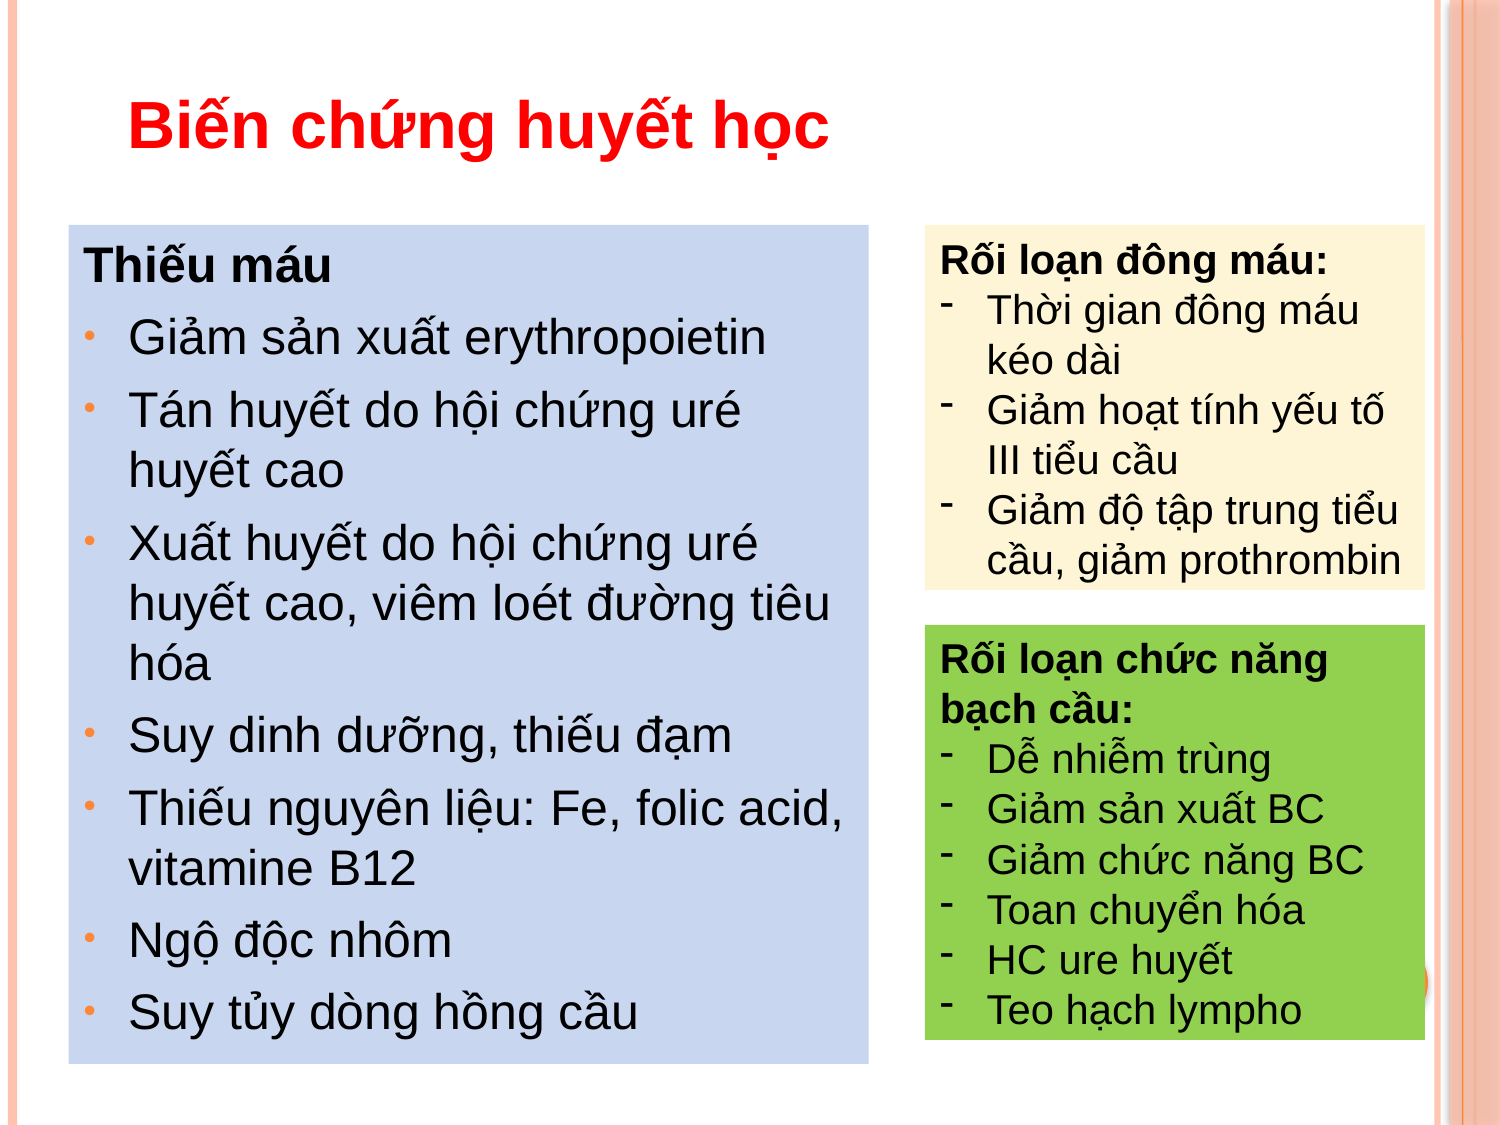

Biến chứng huyết học
Thiếu máu
Giảm sản xuất erythropoietin
Tán huyết do hội chứng uré huyết cao
Xuất huyết do hội chứng uré huyết cao, viêm loét đường tiêu hóa
Suy dinh dưỡng, thiếu đạm
Thiếu nguyên liệu: Fe, folic acid, vitamine B12
Ngộ độc nhôm
Suy tủy dòng hồng cầu
Rối loạn đông máu:
Thời gian đông máu kéo dài
Giảm hoạt tính yếu tố III tiểu cầu
Giảm độ tập trung tiểu cầu, giảm prothrombin
Rối loạn chức năng bạch cầu:
Dễ nhiễm trùng
Giảm sản xuất BC
Giảm chức năng BC
Toan chuyển hóa
HC ure huyết
Teo hạch lympho